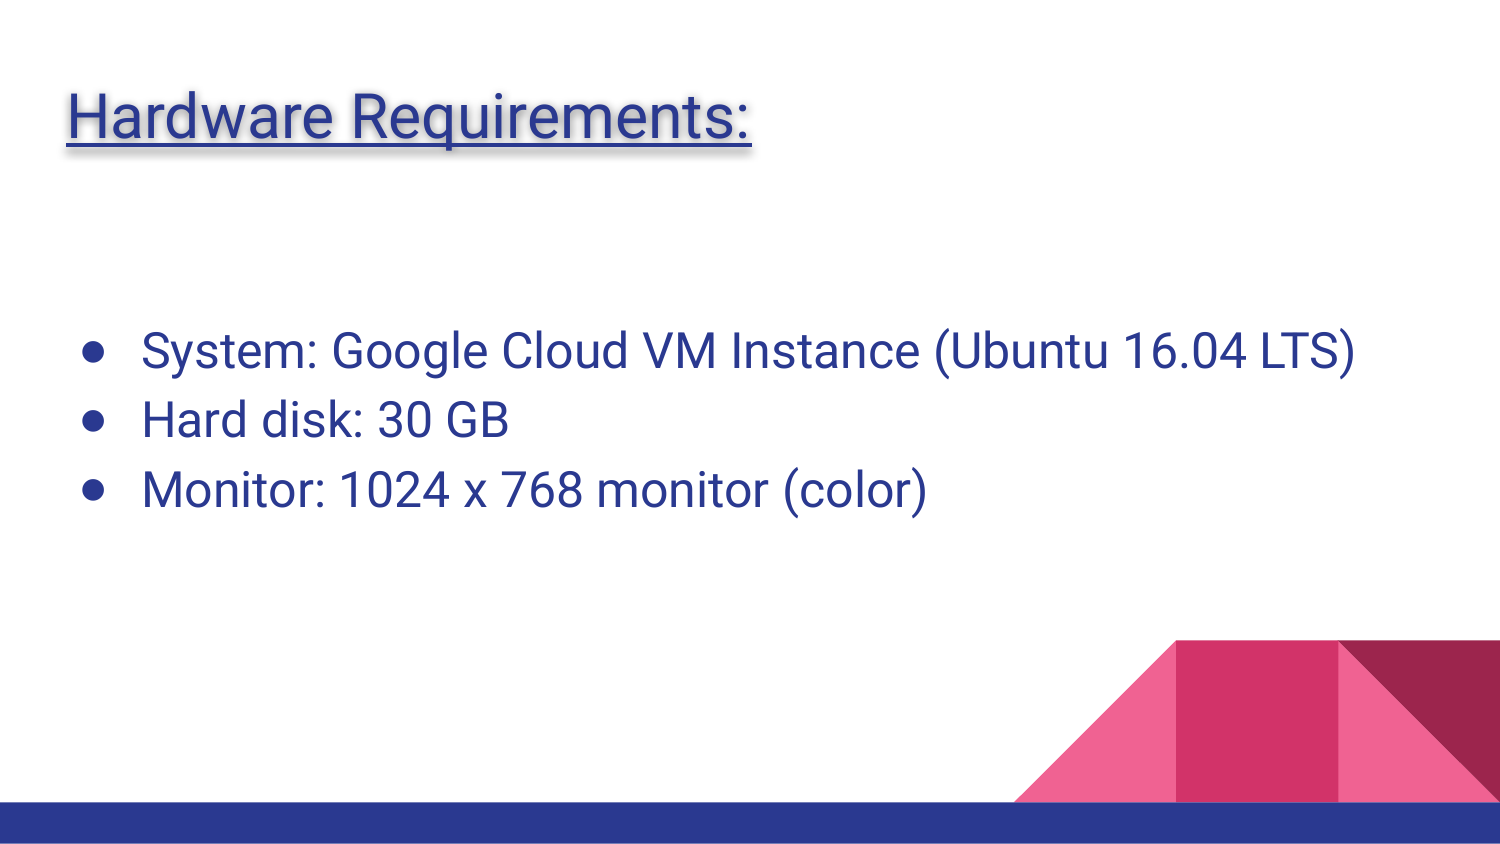

# Hardware Requirements:

System: Google Cloud VM Instance (Ubuntu 16.04 LTS)
Hard disk: 30 GB
Monitor: 1024 x 768 monitor (color)